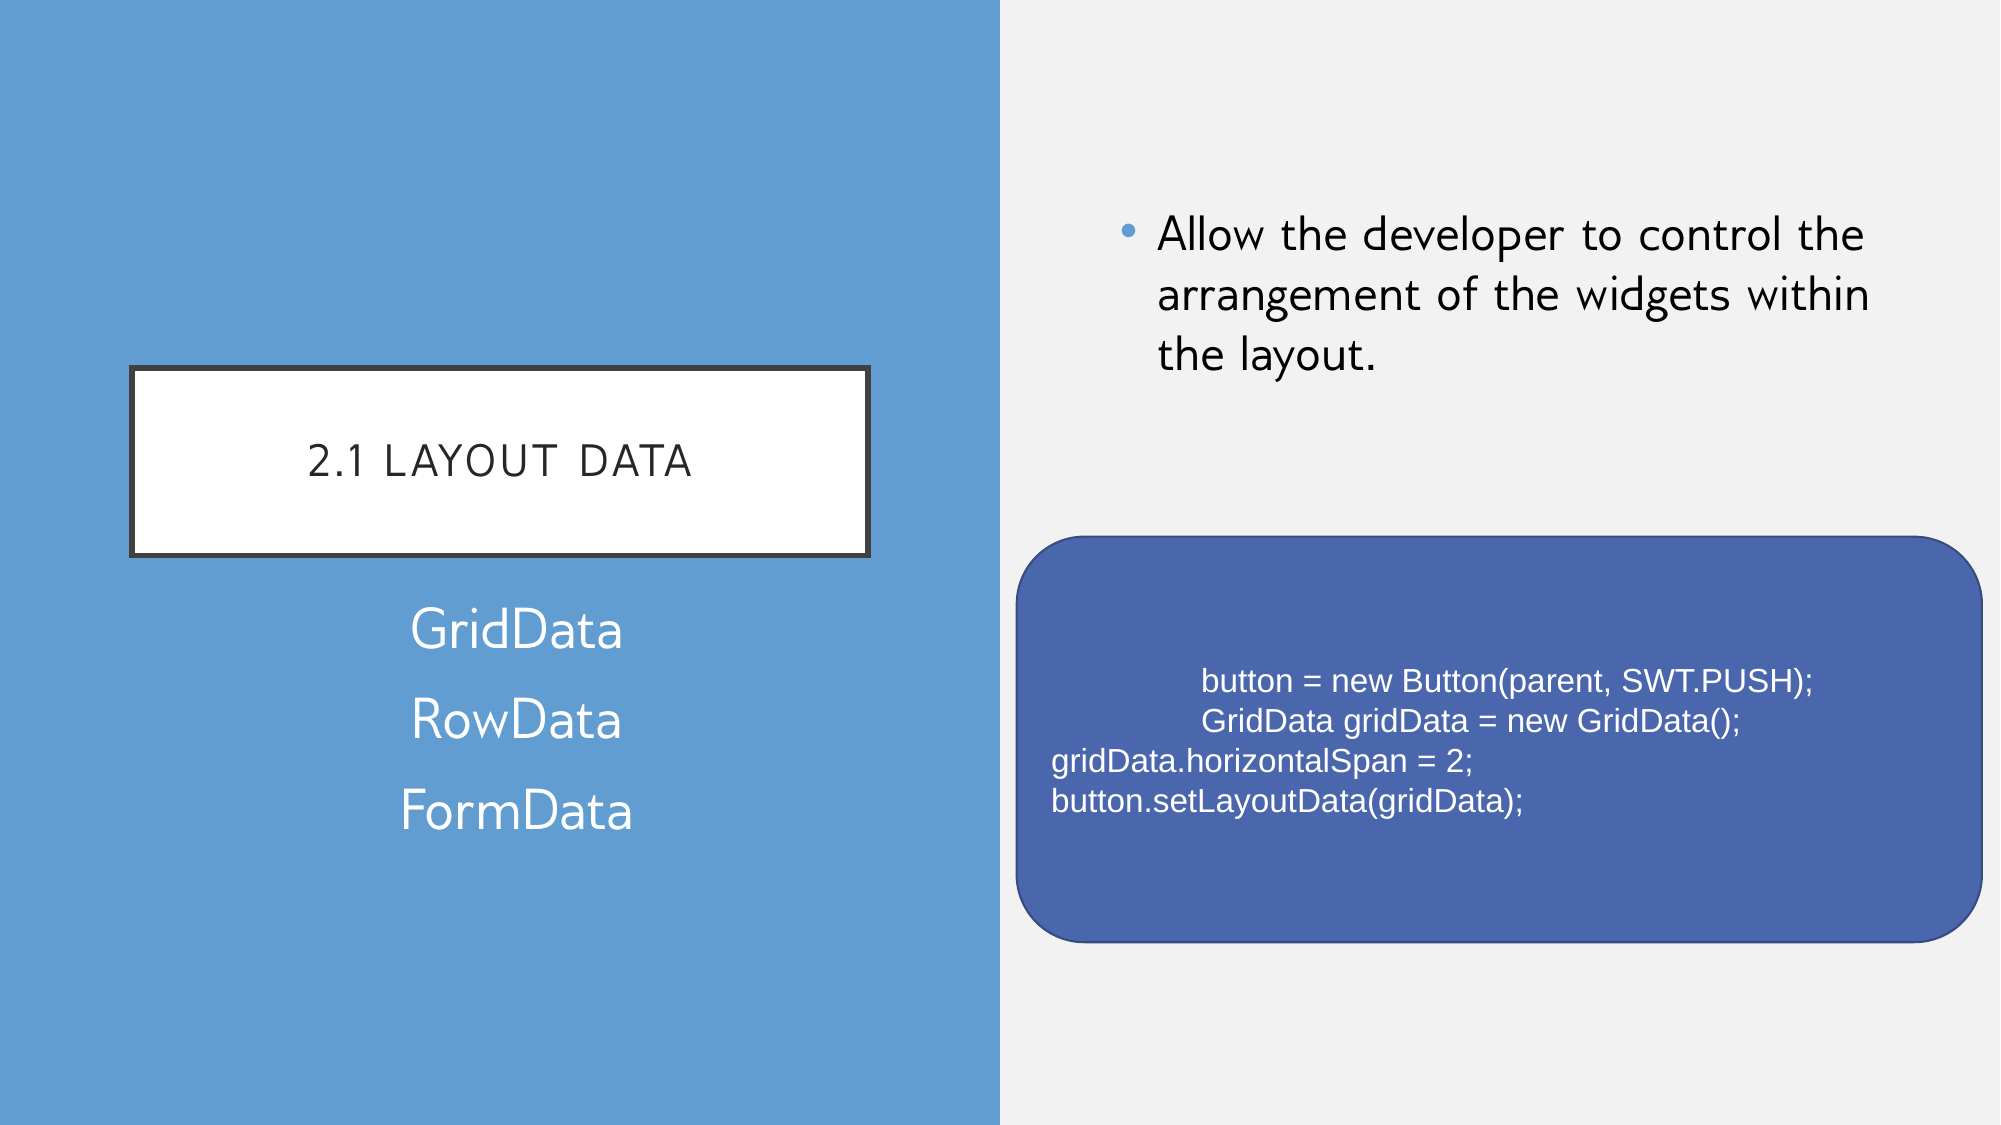

Allow the developer to control the arrangement of the widgets within the layout.
# 2.1 LAYOUT DATA
	button = new Button(parent, SWT.PUSH); 	GridData gridData = new GridData(); 	gridData.horizontalSpan = 2; 	button.setLayoutData(gridData);
GridData
RowData
FormData